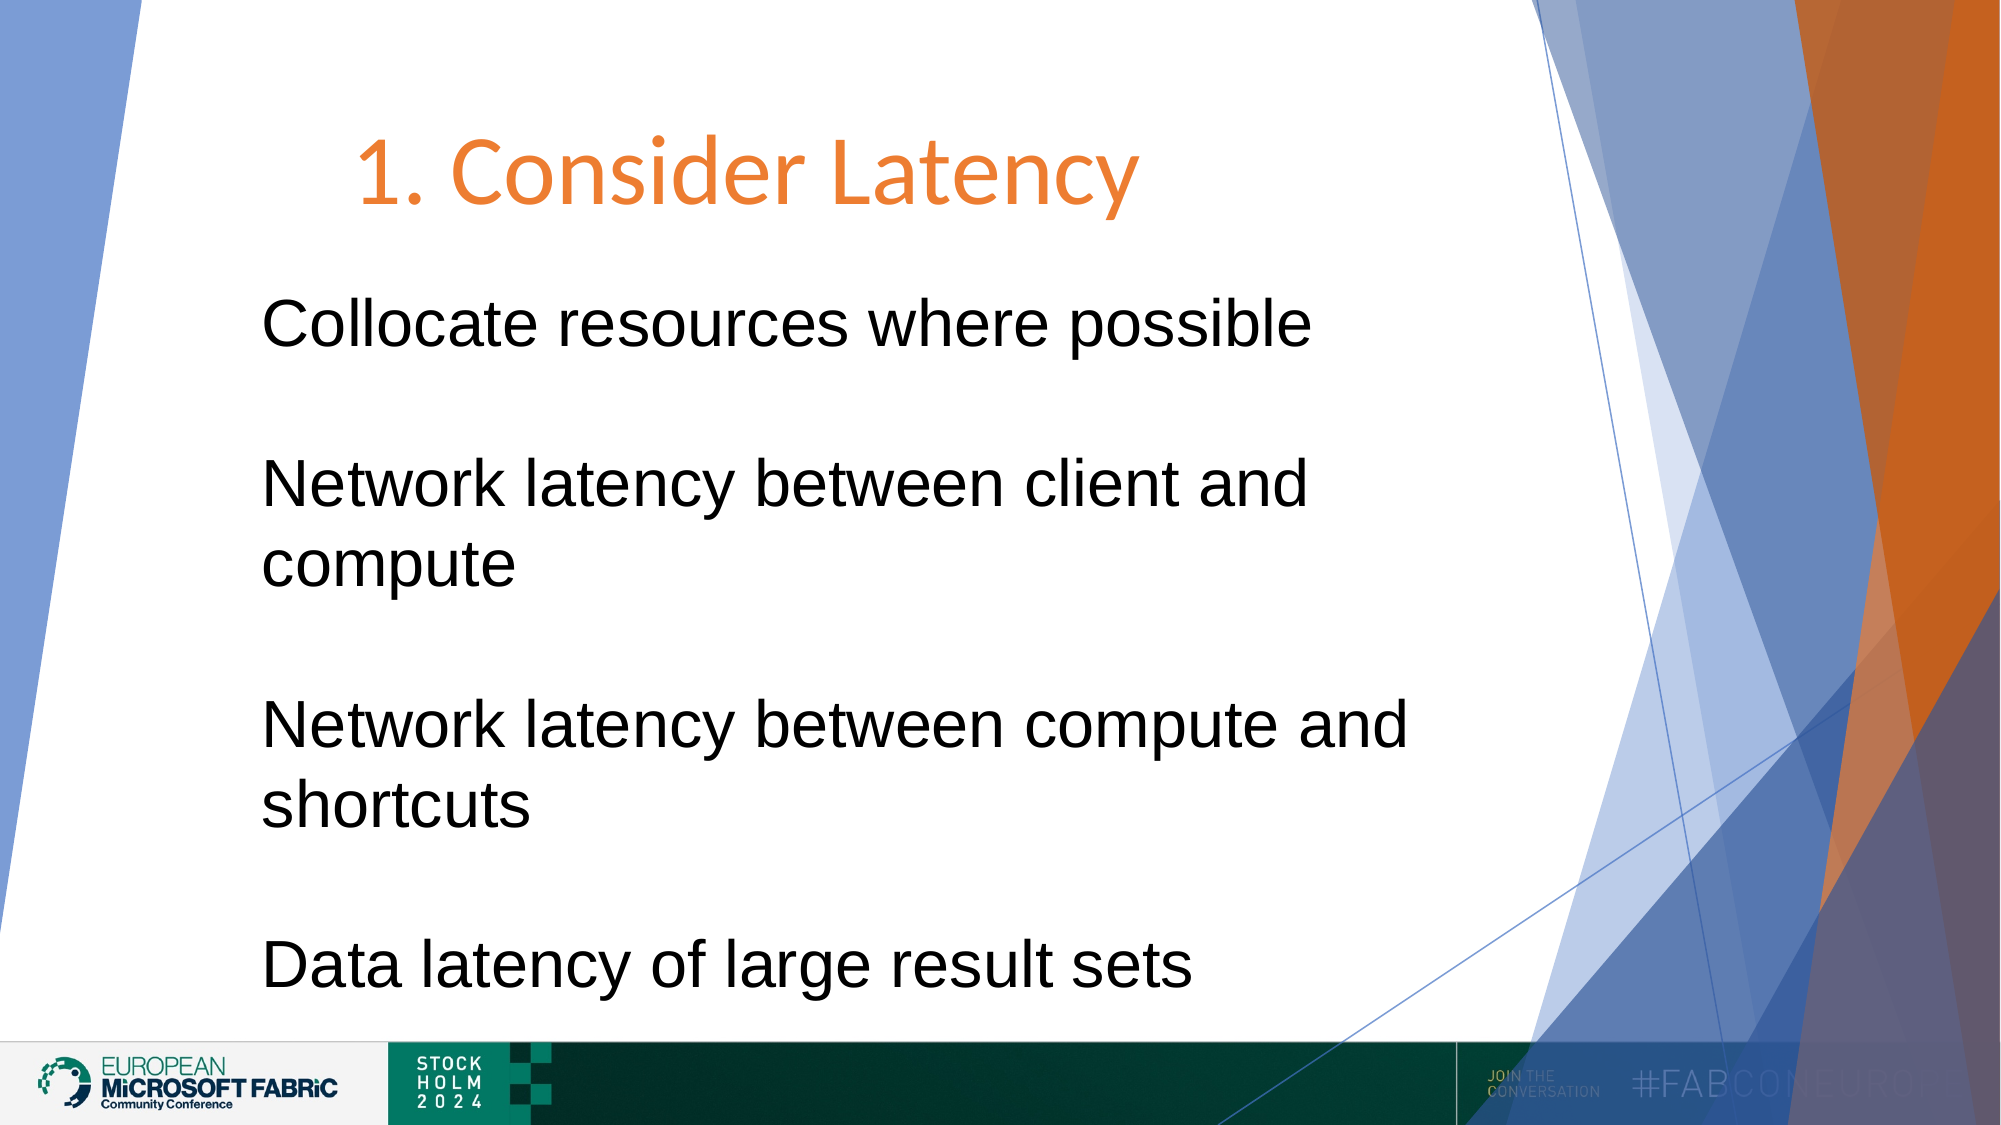

# 1. Consider Latency
Collocate resources where possible

Network latency between client and compute

Network latency between compute and shortcuts

Data latency of large result sets